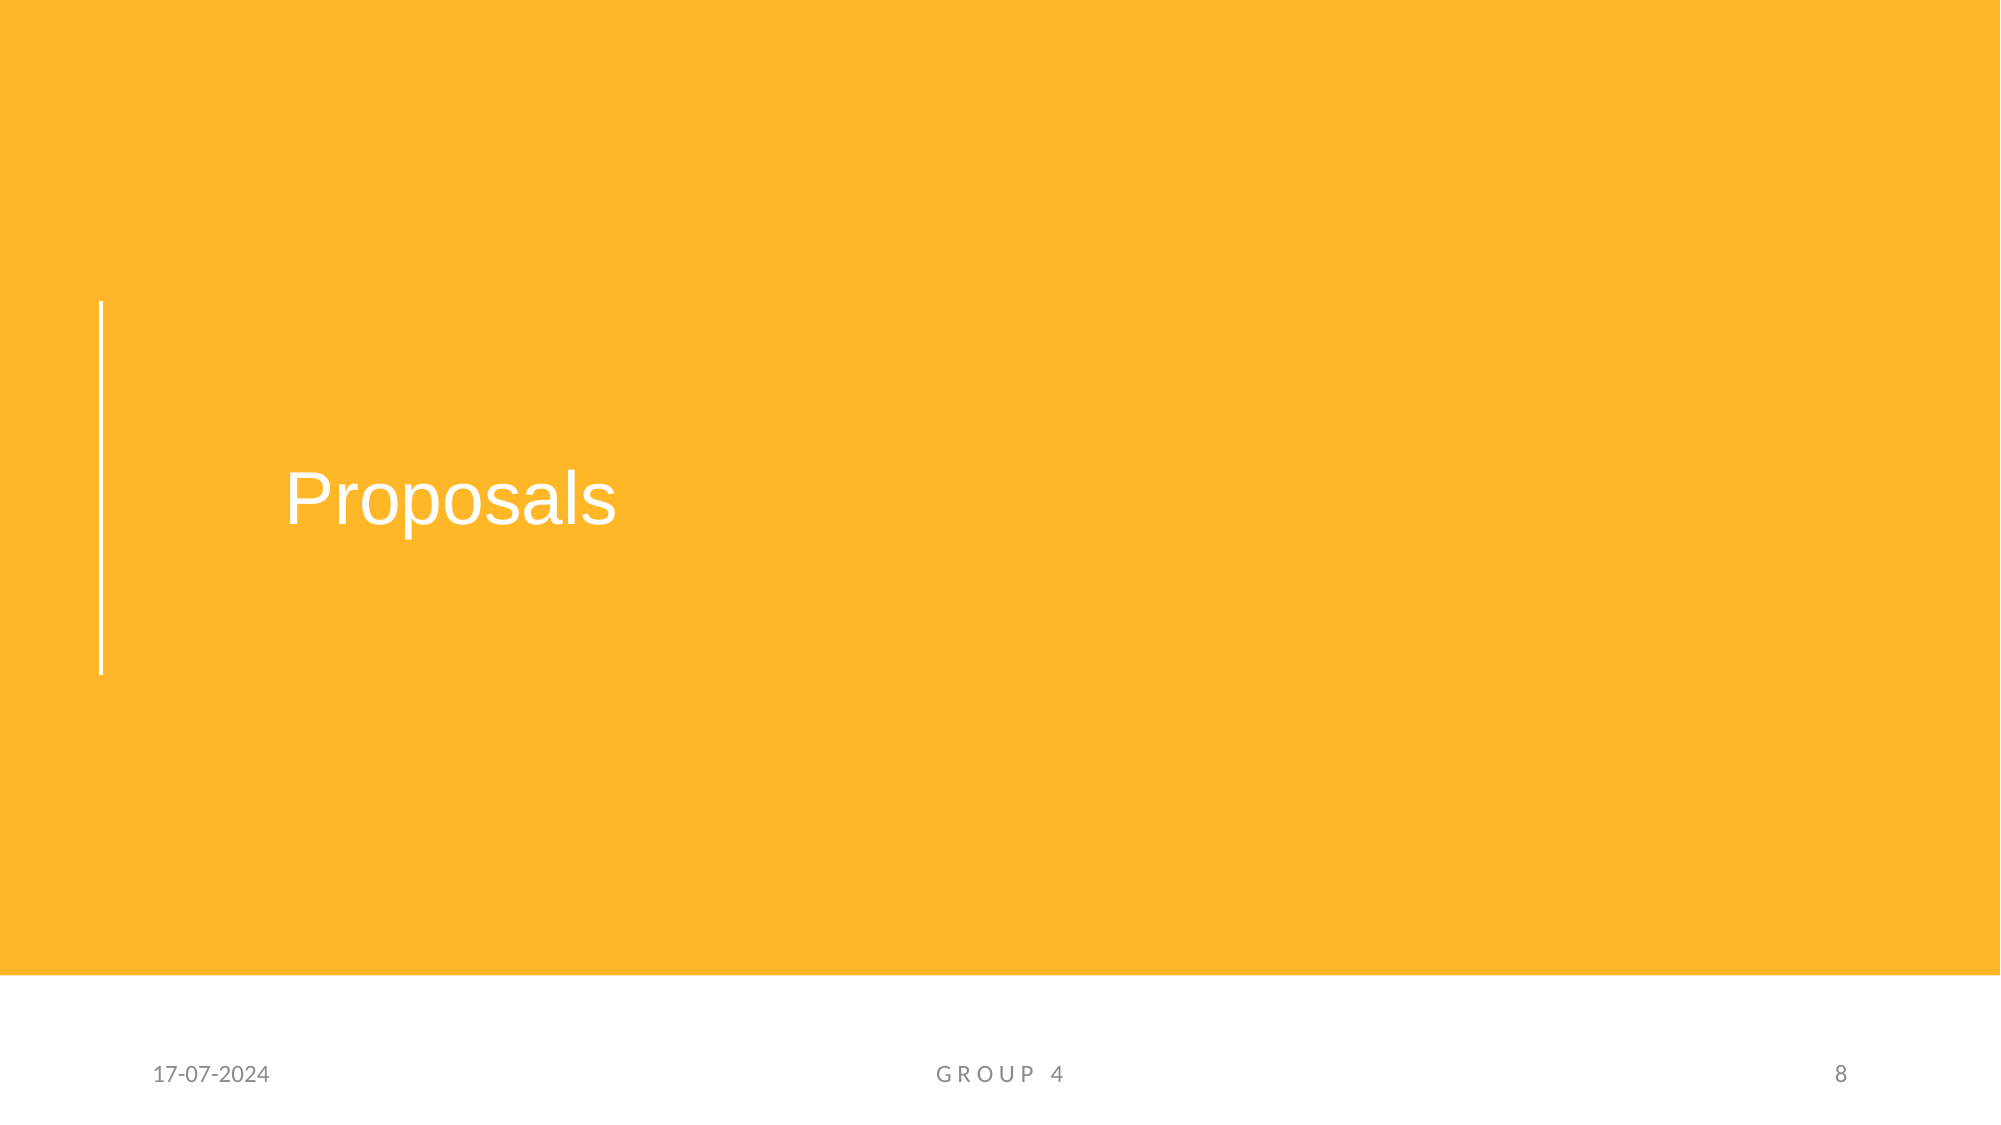

#
Proposals

17-07-2024
G R O U P   4
8